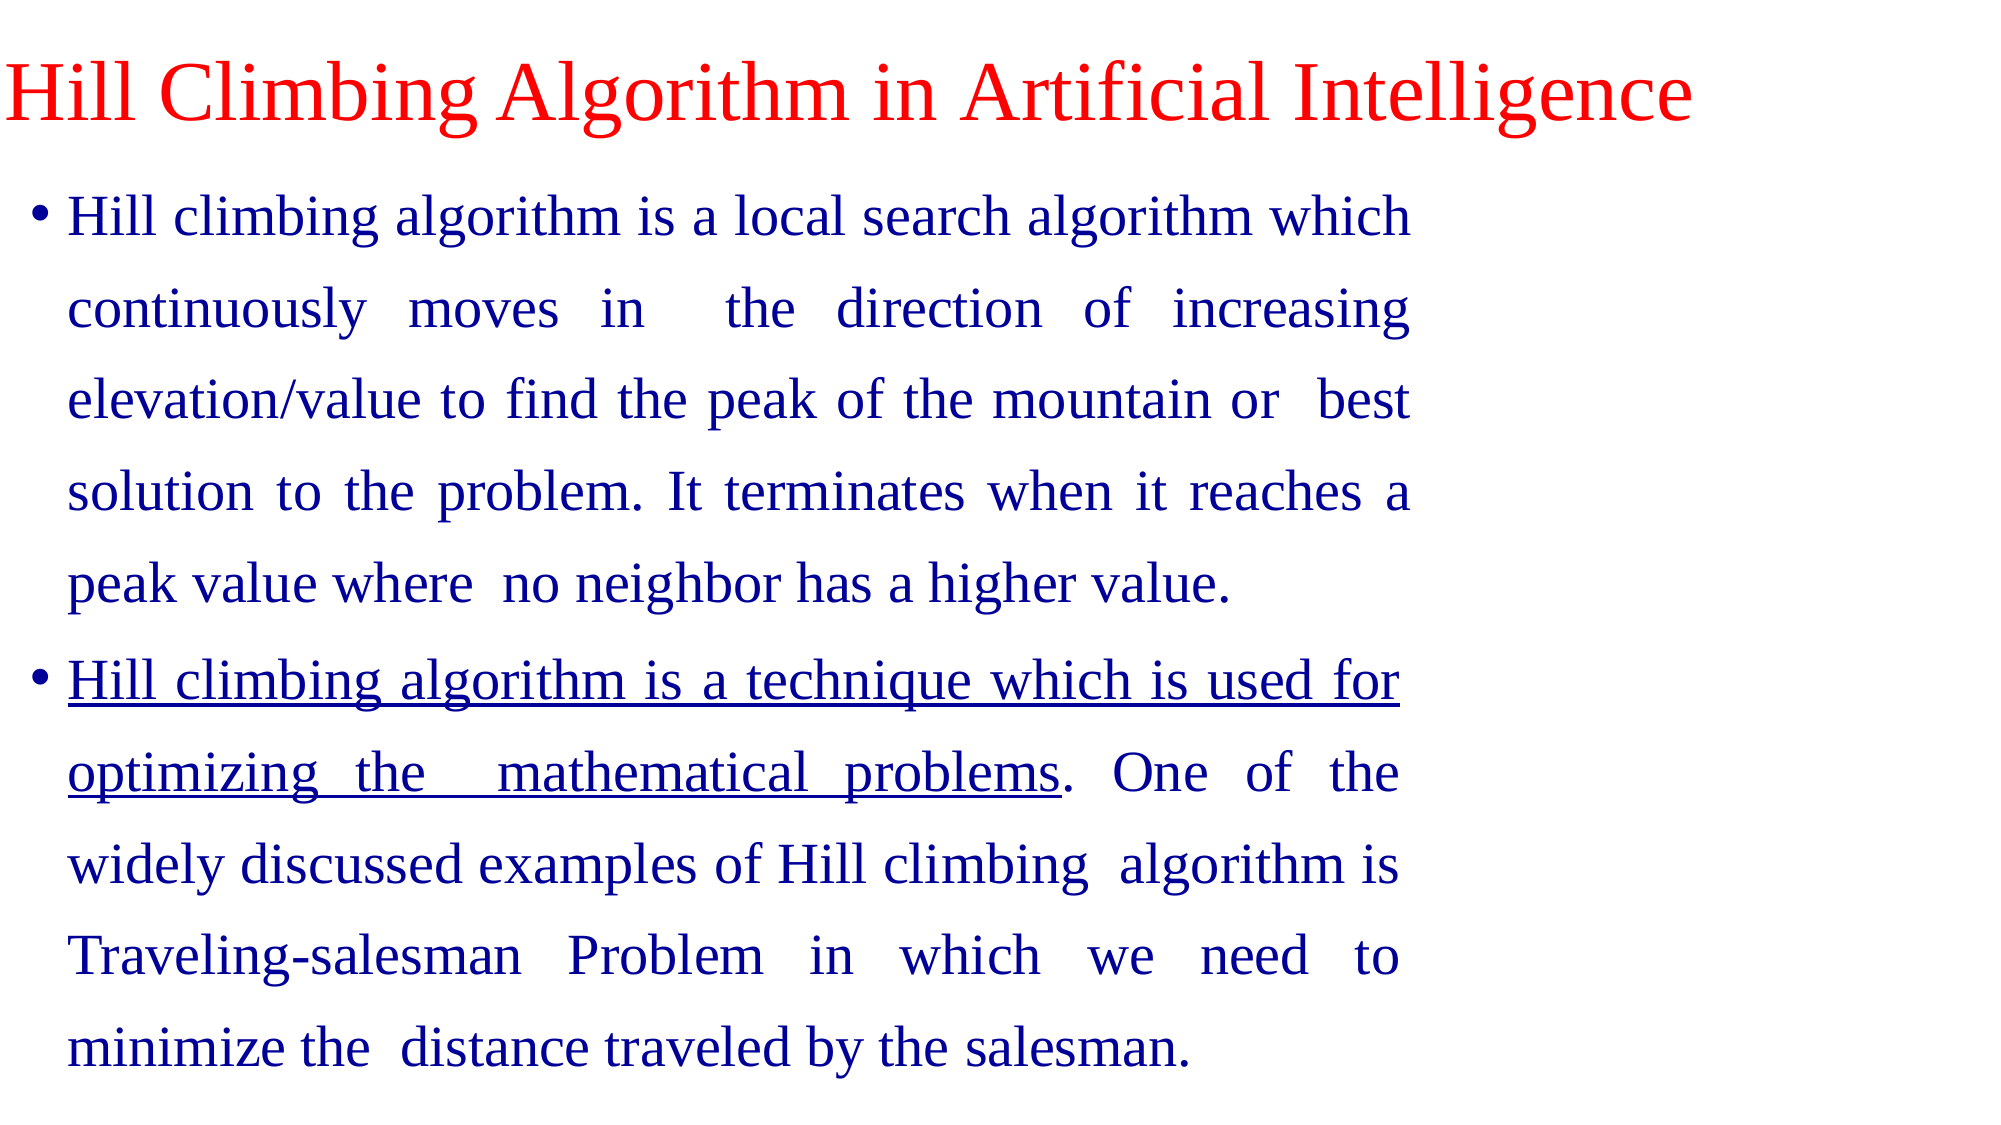

# Hill Climbing Algorithm in Artificial Intelligence
Hill climbing algorithm is a local search algorithm which continuously moves in  the direction of increasing elevation/value to find the peak of the mountain or  best solution to the problem. It terminates when it reaches a peak value where  no neighbor has a higher value.
Hill climbing algorithm is a technique which is used for optimizing the  mathematical problems. One of the widely discussed examples of Hill climbing  algorithm is Traveling-salesman Problem in which we need to minimize the  distance traveled by the salesman.